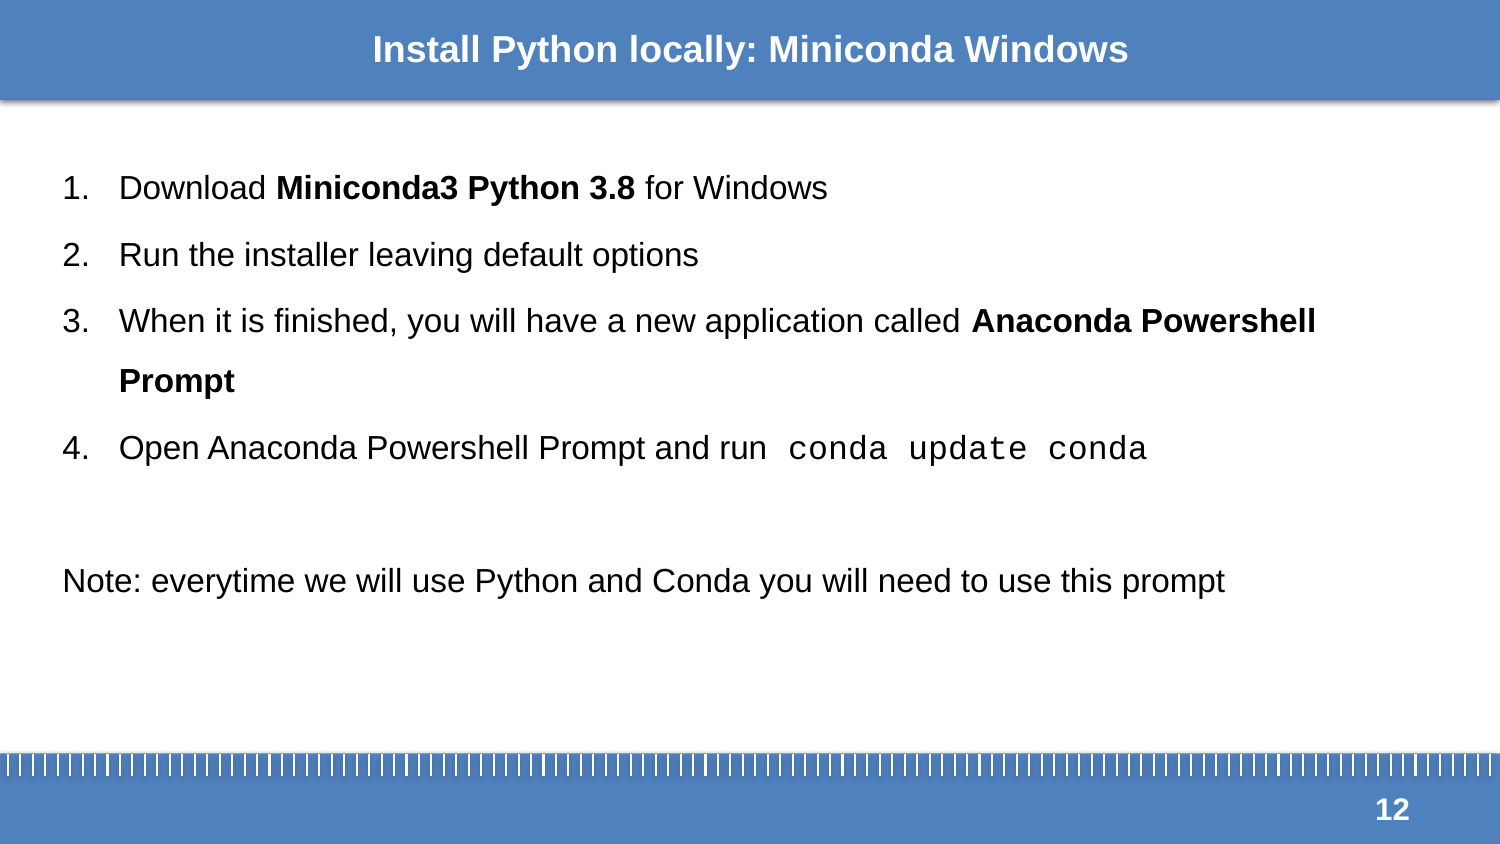

# Install Python locally: Miniconda Windows
Download Miniconda3 Python 3.8 for Windows
Run the installer leaving default options
When it is finished, you will have a new application called Anaconda Powershell Prompt
Open Anaconda Powershell Prompt and run conda update conda

Note: everytime we will use Python and Conda you will need to use this prompt
12